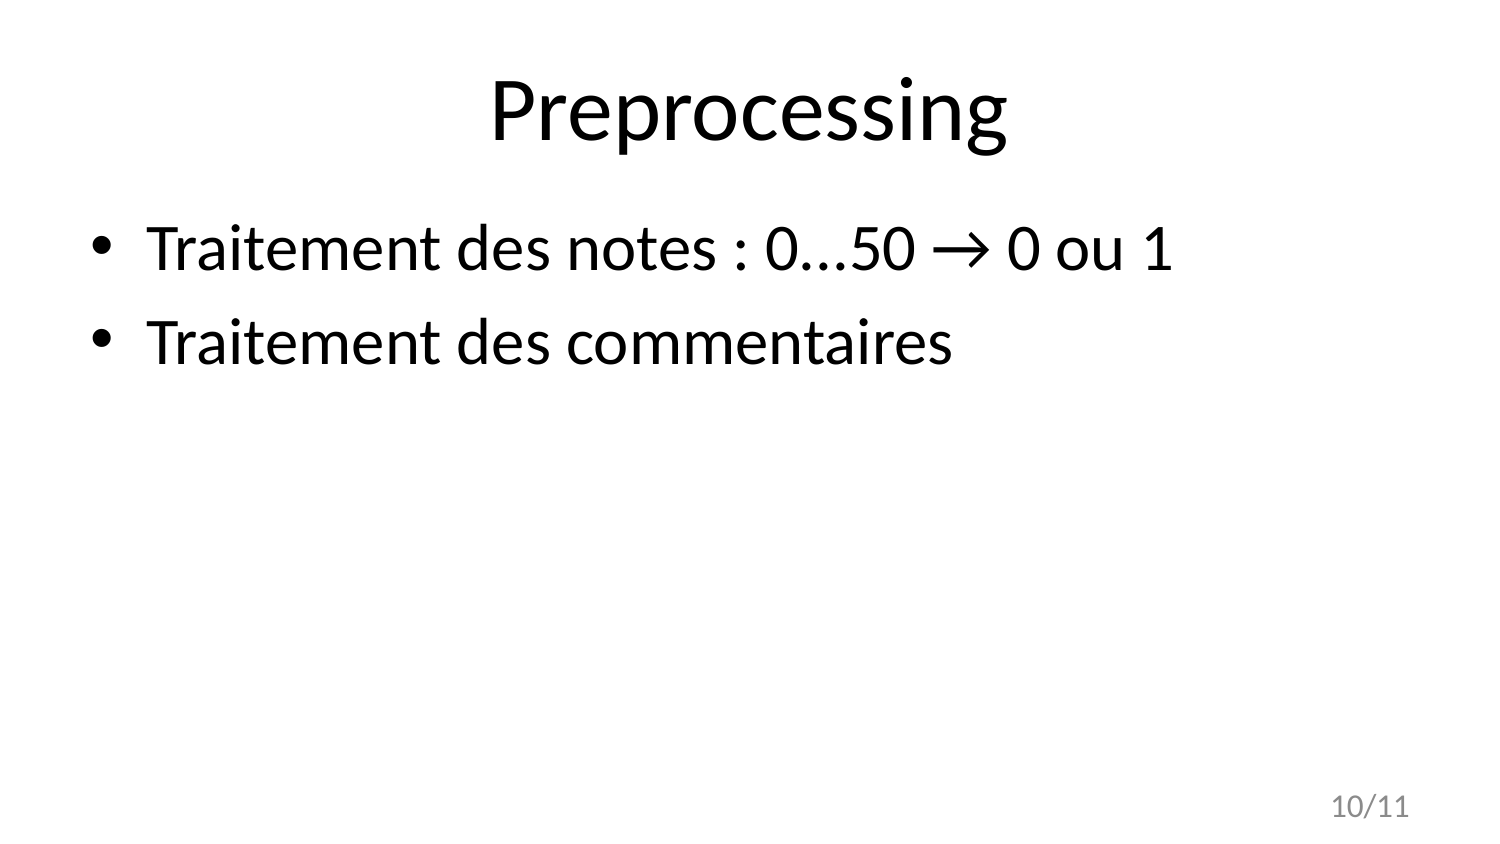

Preprocessing
Traitement des notes : 0...50 → 0 ou 1
Traitement des commentaires
10/11